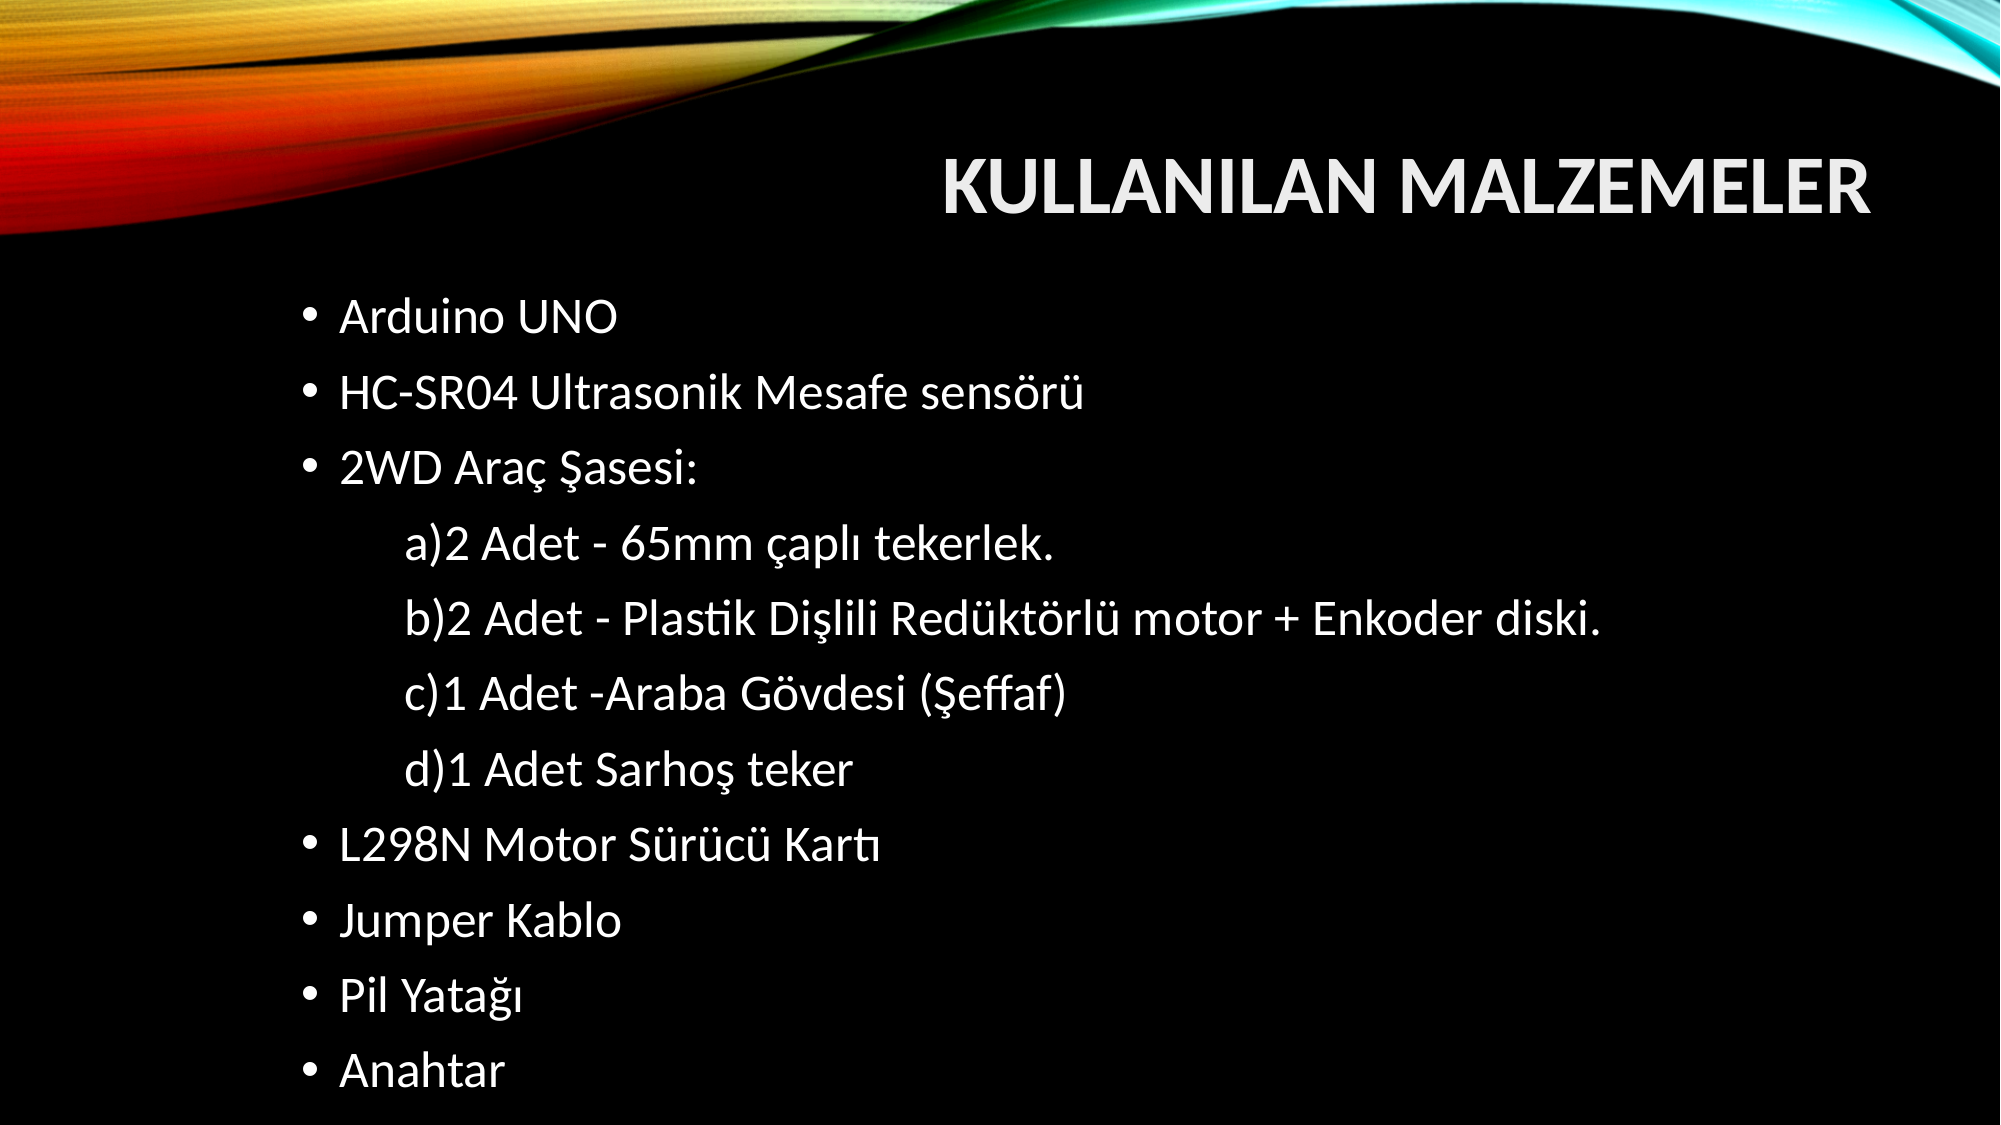

# Kullanılan Malzemeler

Arduino UNO
HC-SR04 Ultrasonik Mesafe sensörü
2WD Araç Şasesi:
  a)2 Adet - 65mm çaplı tekerlek.
  b)2 Adet - Plastik Dişlili Redüktörlü motor + Enkoder diski.
  c)1 Adet -Araba Gövdesi (Şeffaf)
  d)1 Adet Sarhoş teker
L298N Motor Sürücü Kartı
Jumper Kablo
Pil Yatağı
Anahtar
6 Adet Pil